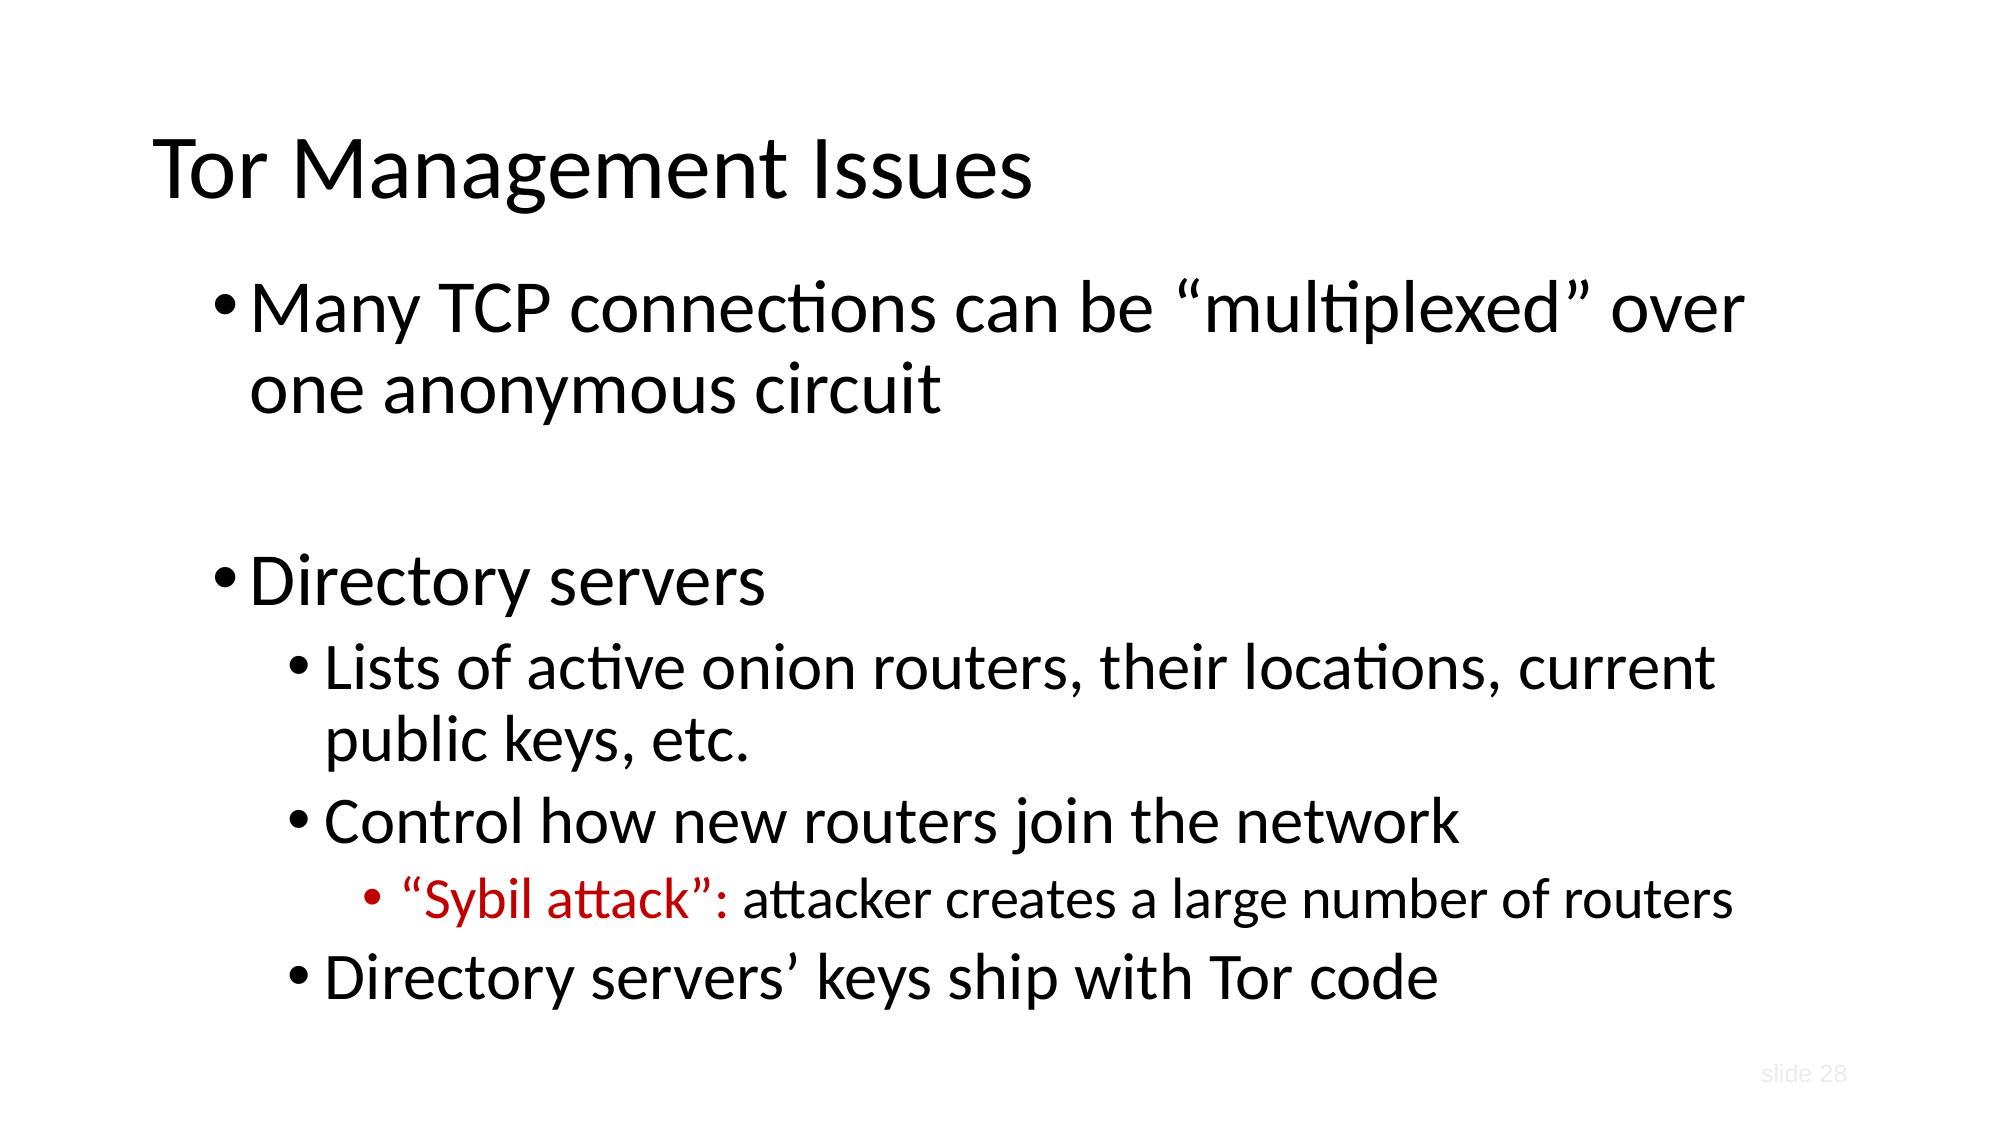

# Tor Management Issues
Many TCP connections can be “multiplexed” over one anonymous circuit
Directory servers
Lists of active onion routers, their locations, current public keys, etc.
Control how new routers join the network
“Sybil attack”: attacker creates a large number of routers
Directory servers’ keys ship with Tor code
slide 28